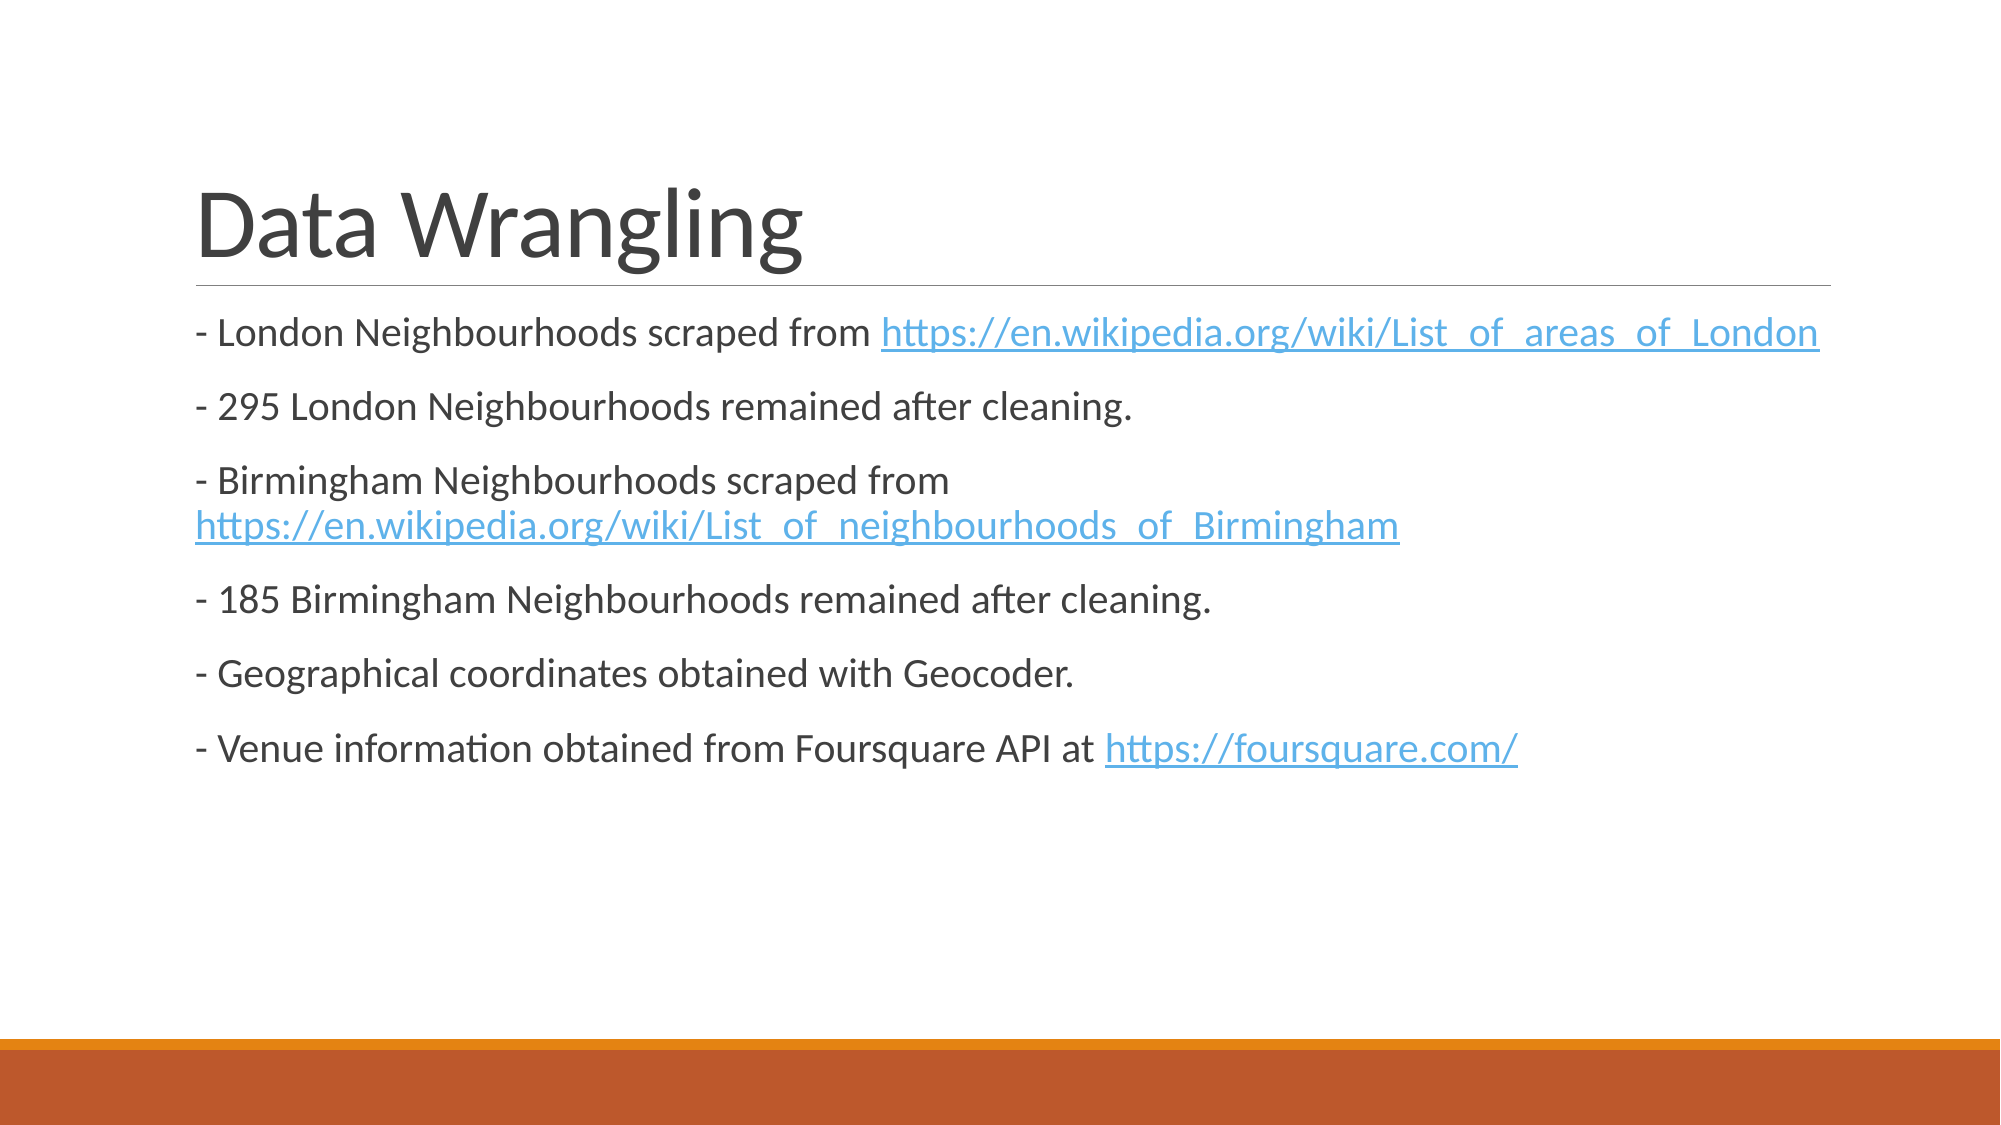

# Data Wrangling
- London Neighbourhoods scraped from https://en.wikipedia.org/wiki/List_of_areas_of_London
- 295 London Neighbourhoods remained after cleaning.
- Birmingham Neighbourhoods scraped from https://en.wikipedia.org/wiki/List_of_neighbourhoods_of_Birmingham
- 185 Birmingham Neighbourhoods remained after cleaning.
- Geographical coordinates obtained with Geocoder.
- Venue information obtained from Foursquare API at https://foursquare.com/